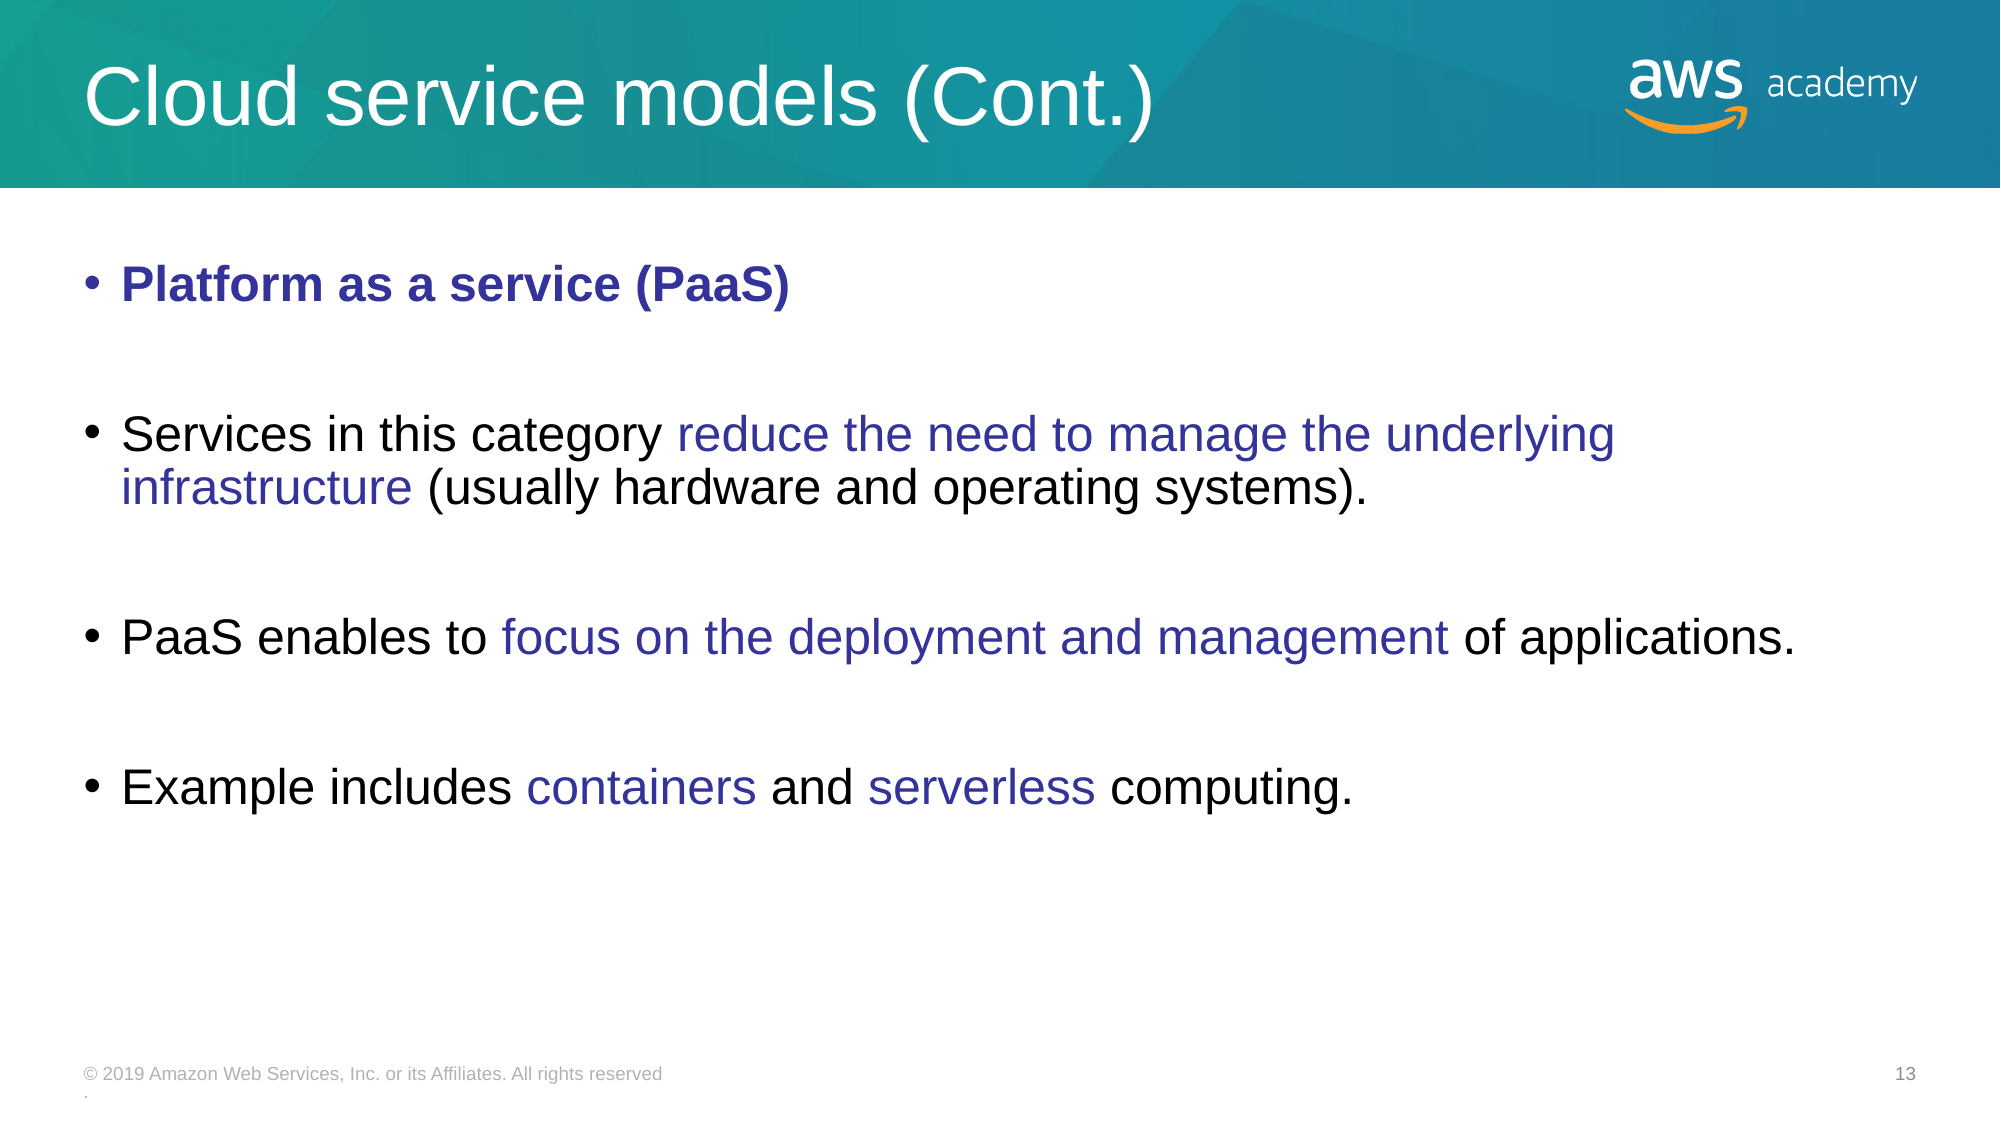

# Cloud service models (Cont.)
Platform as a service (PaaS)

Services in this category reduce the need to manage the underlying infrastructure (usually hardware and operating systems).

PaaS enables to focus on the deployment and management of applications.

Example includes containers and serverless computing.
© 2019 Amazon Web Services, Inc. or its Affiliates. All rights reserved.
13